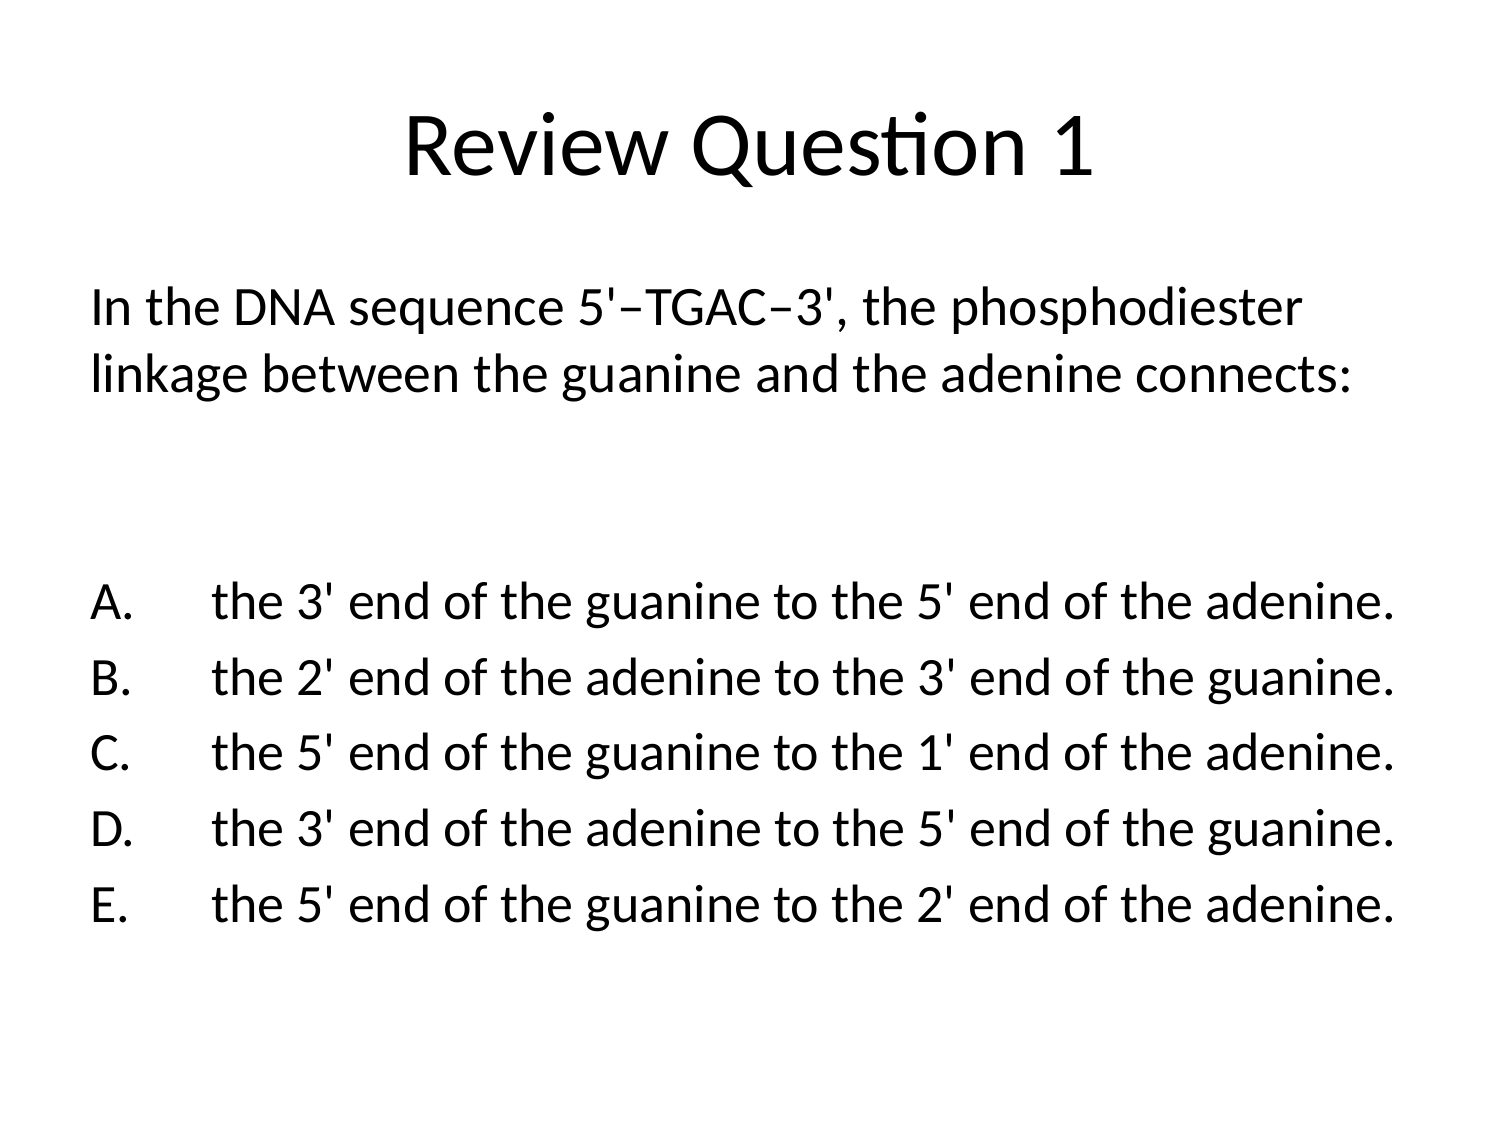

# Review Question 1
In the DNA sequence 5'–TGAC–3', the phosphodiester linkage between the guanine and the adenine connects:

A.	the 3' end of the guanine to the 5' end of the adenine.
B. 	the 2' end of the adenine to the 3' end of the guanine.
C. 	the 5' end of the guanine to the 1' end of the adenine.
D. 	the 3' end of the adenine to the 5' end of the guanine.
E. 	the 5' end of the guanine to the 2' end of the adenine.